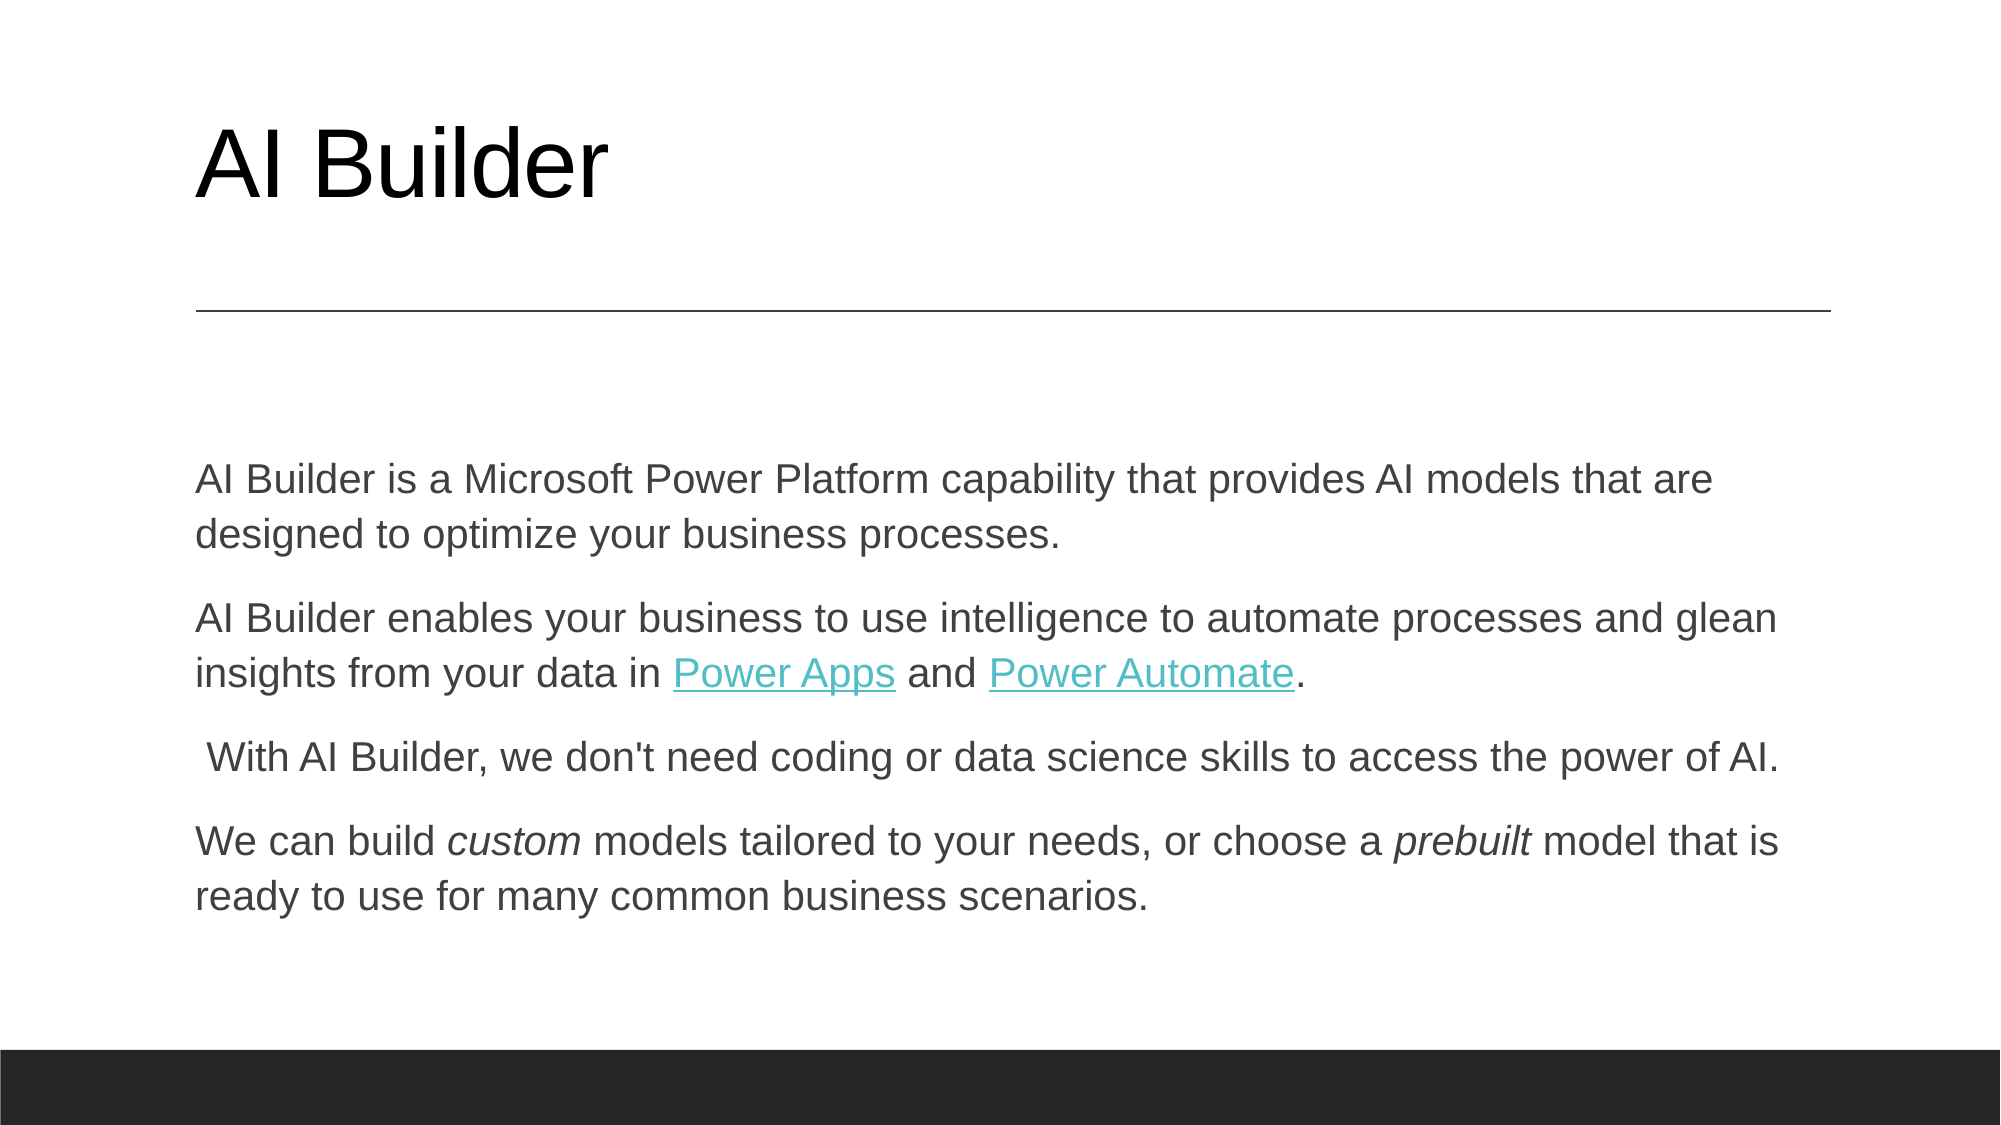

# AI Builder
AI Builder is a Microsoft Power Platform capability that provides AI models that are designed to optimize your business processes.
AI Builder enables your business to use intelligence to automate processes and glean insights from your data in Power Apps and Power Automate.
 With AI Builder, we don't need coding or data science skills to access the power of AI.
We can build custom models tailored to your needs, or choose a prebuilt model that is ready to use for many common business scenarios.